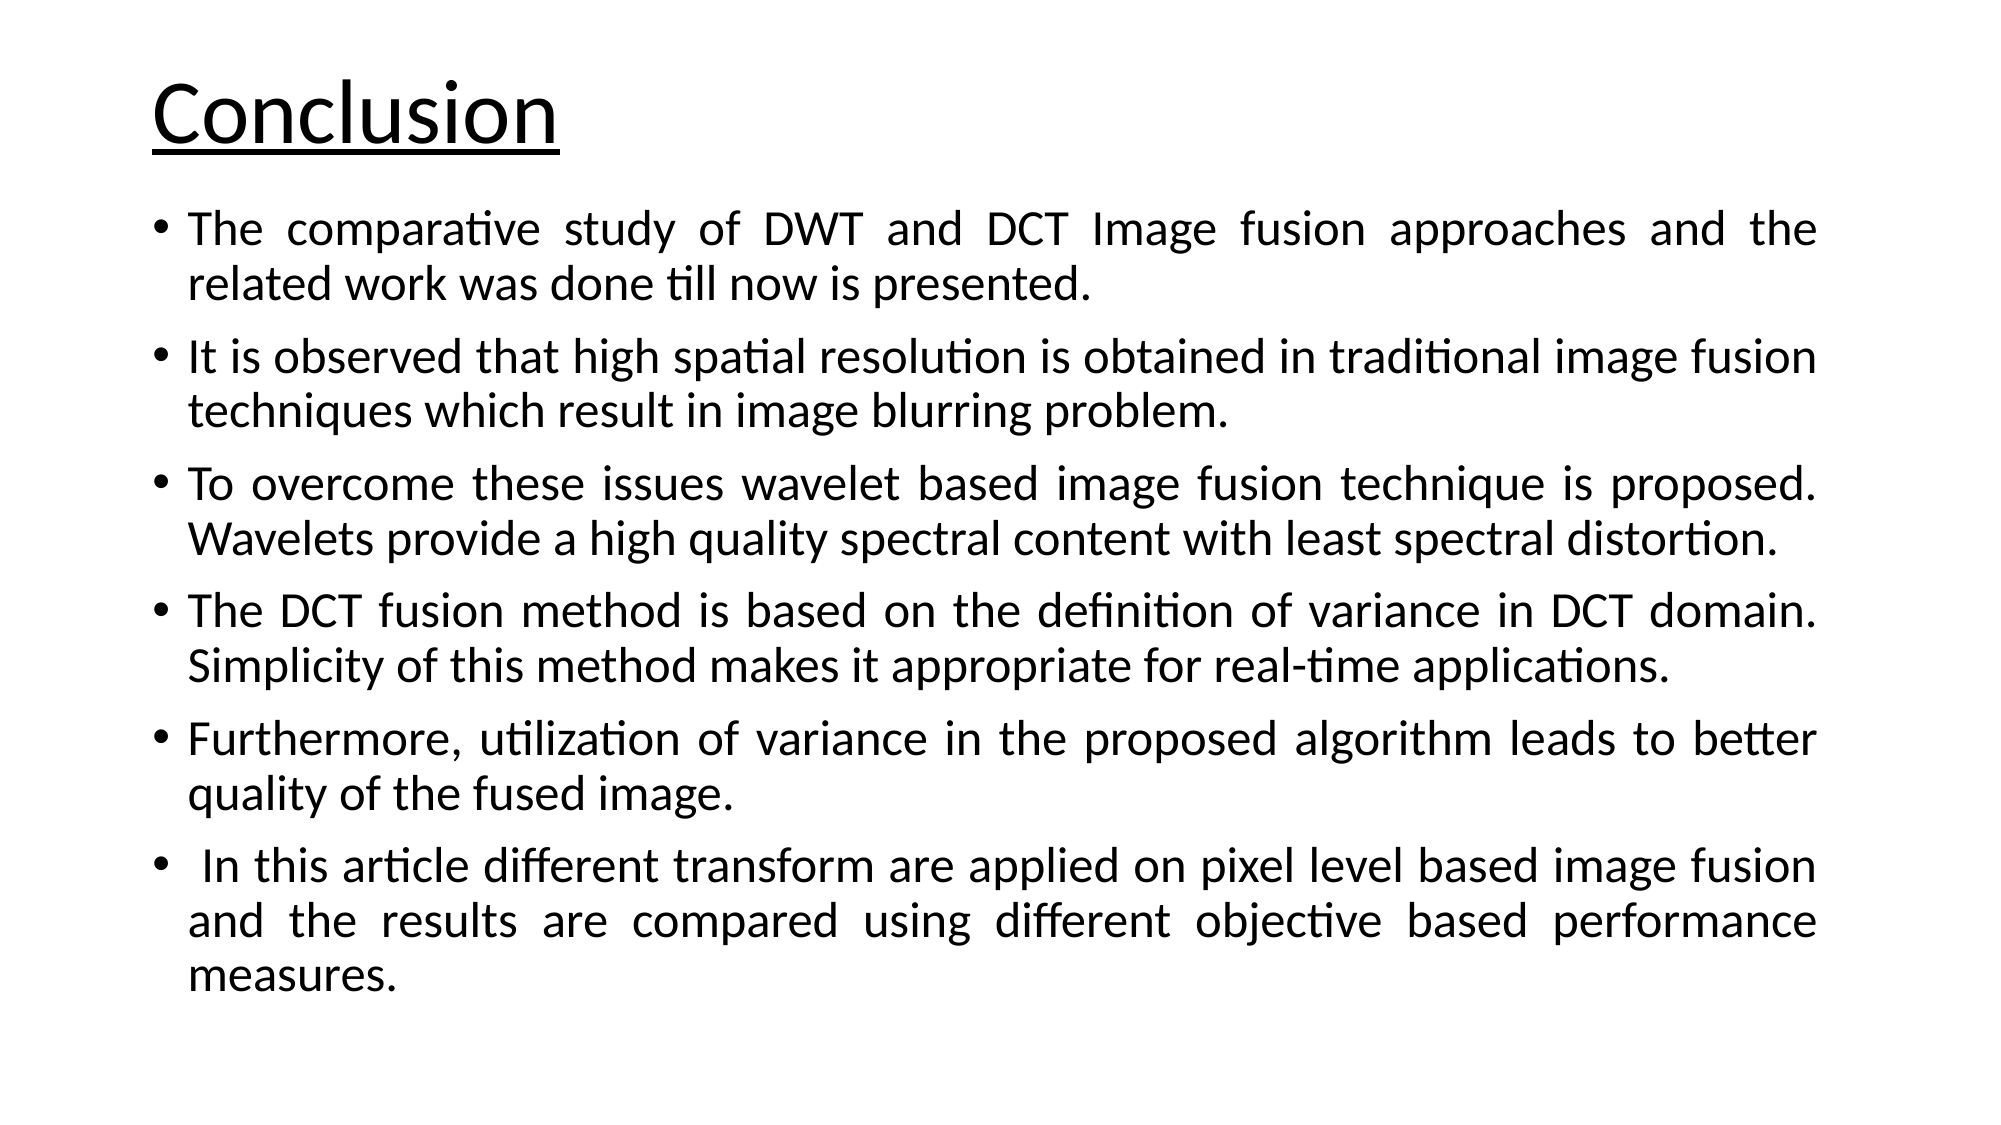

# Conclusion
The comparative study of DWT and DCT Image fusion approaches and the related work was done till now is presented.
It is observed that high spatial resolution is obtained in traditional image fusion techniques which result in image blurring problem.
To overcome these issues wavelet based image fusion technique is proposed. Wavelets provide a high quality spectral content with least spectral distortion.
The DCT fusion method is based on the definition of variance in DCT domain. Simplicity of this method makes it appropriate for real-time applications.
Furthermore, utilization of variance in the proposed algorithm leads to better quality of the fused image.
 In this article different transform are applied on pixel level based image fusion and the results are compared using different objective based performance measures.